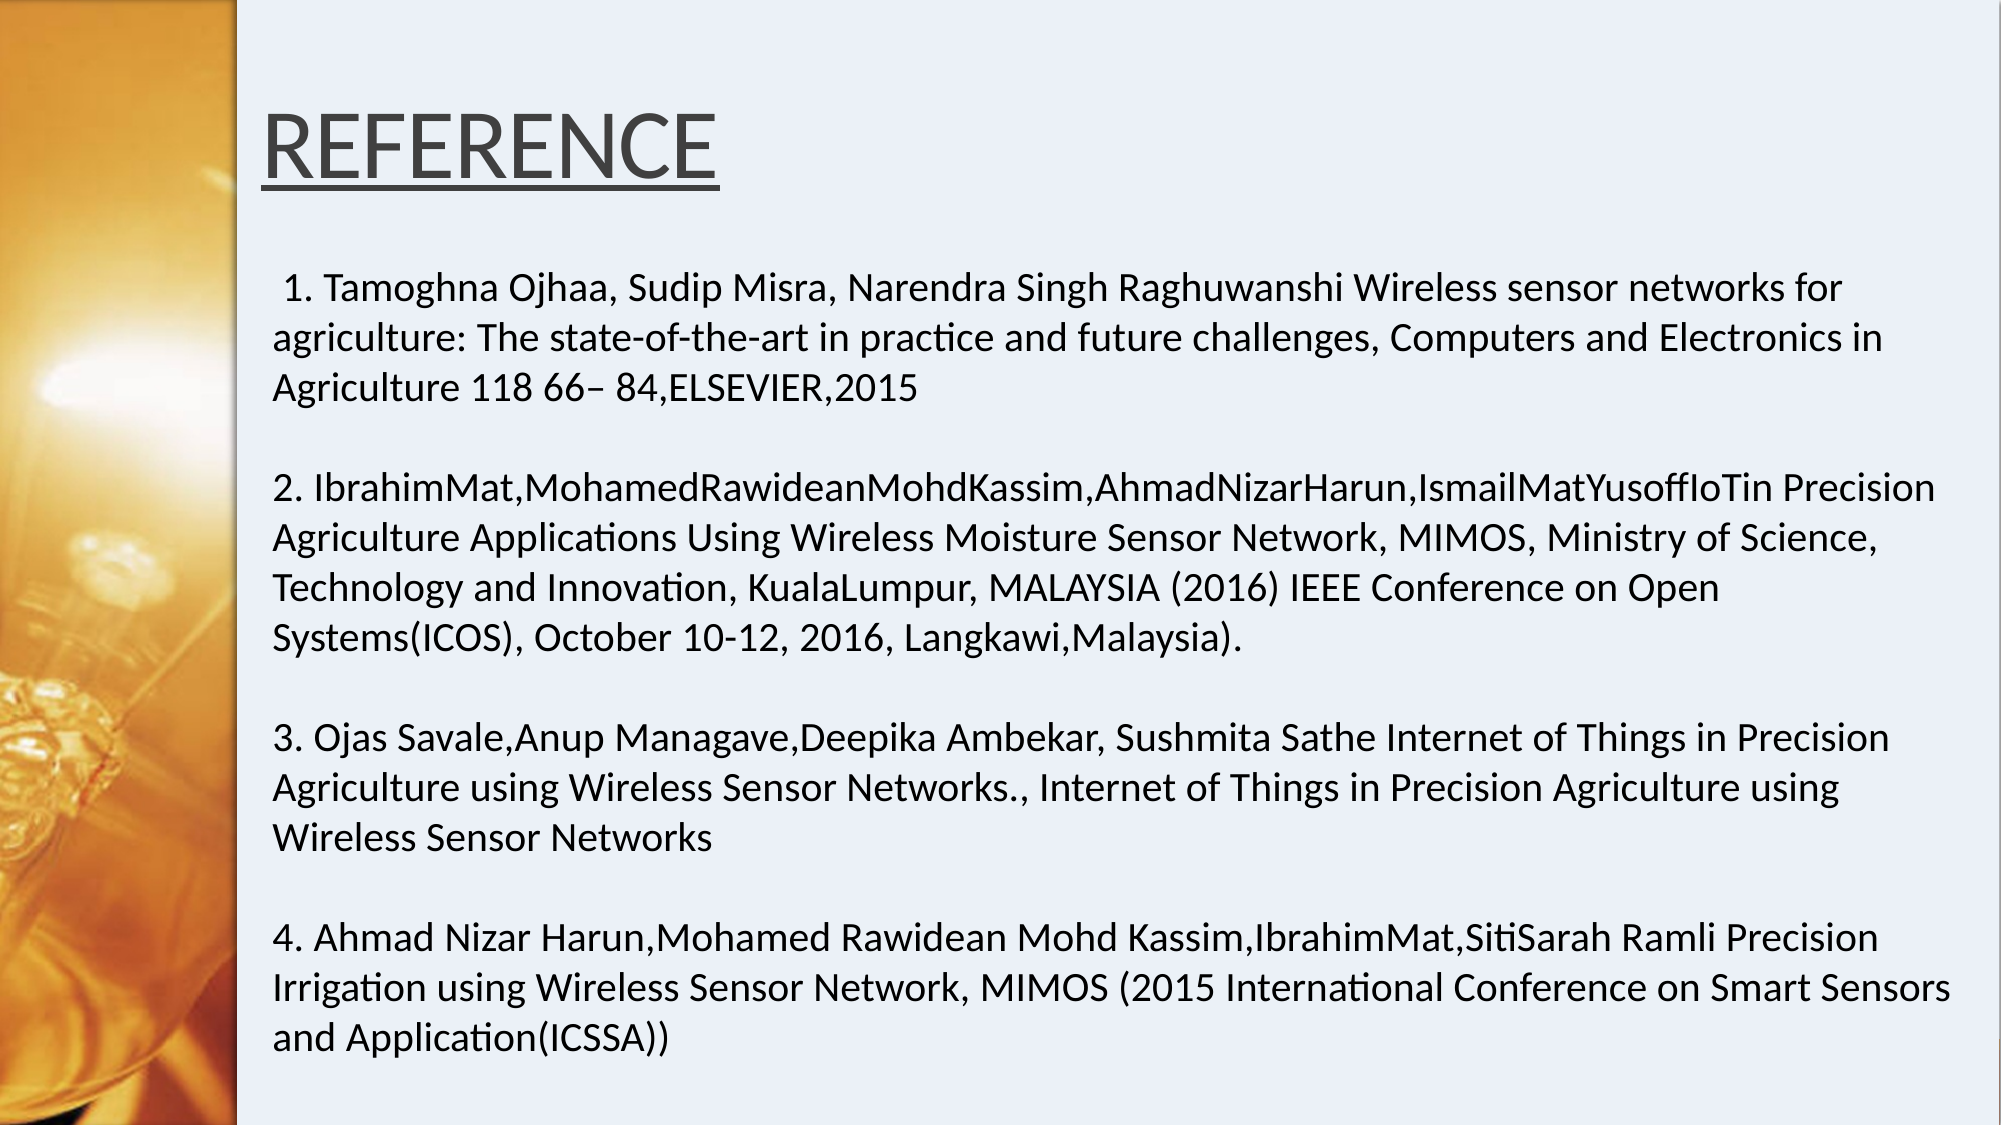

# REFERENCE
 1. Tamoghna Ojhaa, Sudip Misra, Narendra Singh Raghuwanshi Wireless sensor networks for agriculture: The state-of-the-art in practice and future challenges, Computers and Electronics in Agriculture 118 66– 84,ELSEVIER,2015

2. IbrahimMat,MohamedRawideanMohdKassim,AhmadNizarHarun,IsmailMatYusoffIoTin Precision Agriculture Applications Using Wireless Moisture Sensor Network, MIMOS, Ministry of Science, Technology and Innovation, KualaLumpur, MALAYSIA (2016) IEEE Conference on Open Systems(ICOS), October 10-12, 2016, Langkawi,Malaysia).

3. Ojas Savale,Anup Managave,Deepika Ambekar, Sushmita Sathe Internet of Things in Precision Agriculture using Wireless Sensor Networks., Internet of Things in Precision Agriculture using Wireless Sensor Networks

4. Ahmad Nizar Harun,Mohamed Rawidean Mohd Kassim,IbrahimMat,SitiSarah Ramli Precision Irrigation using Wireless Sensor Network, MIMOS (2015 International Conference on Smart Sensors and Application(ICSSA))